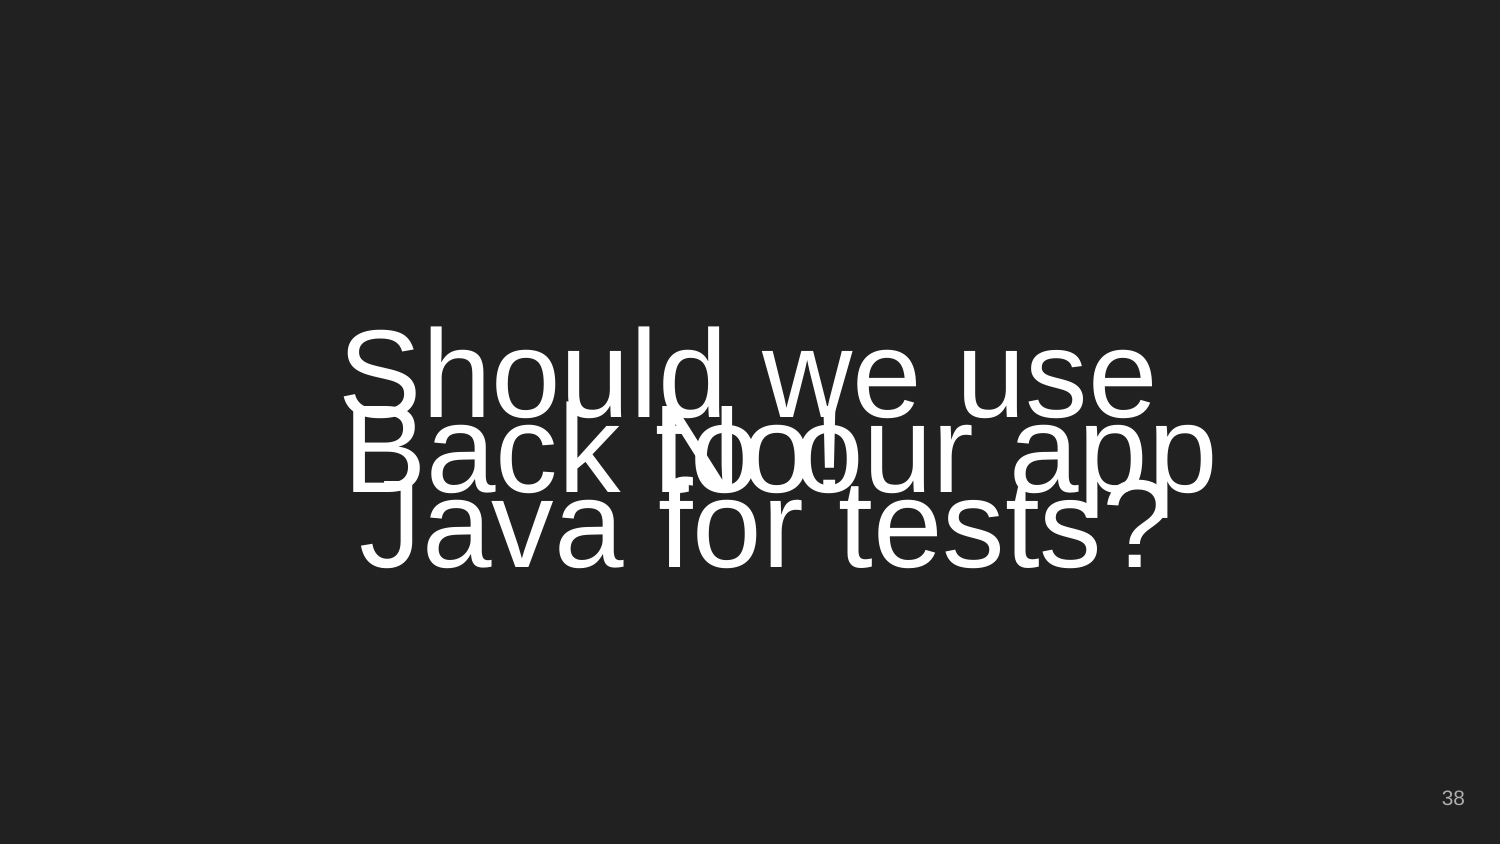

No!
# Should we use
Java for tests?
Back to our app
38